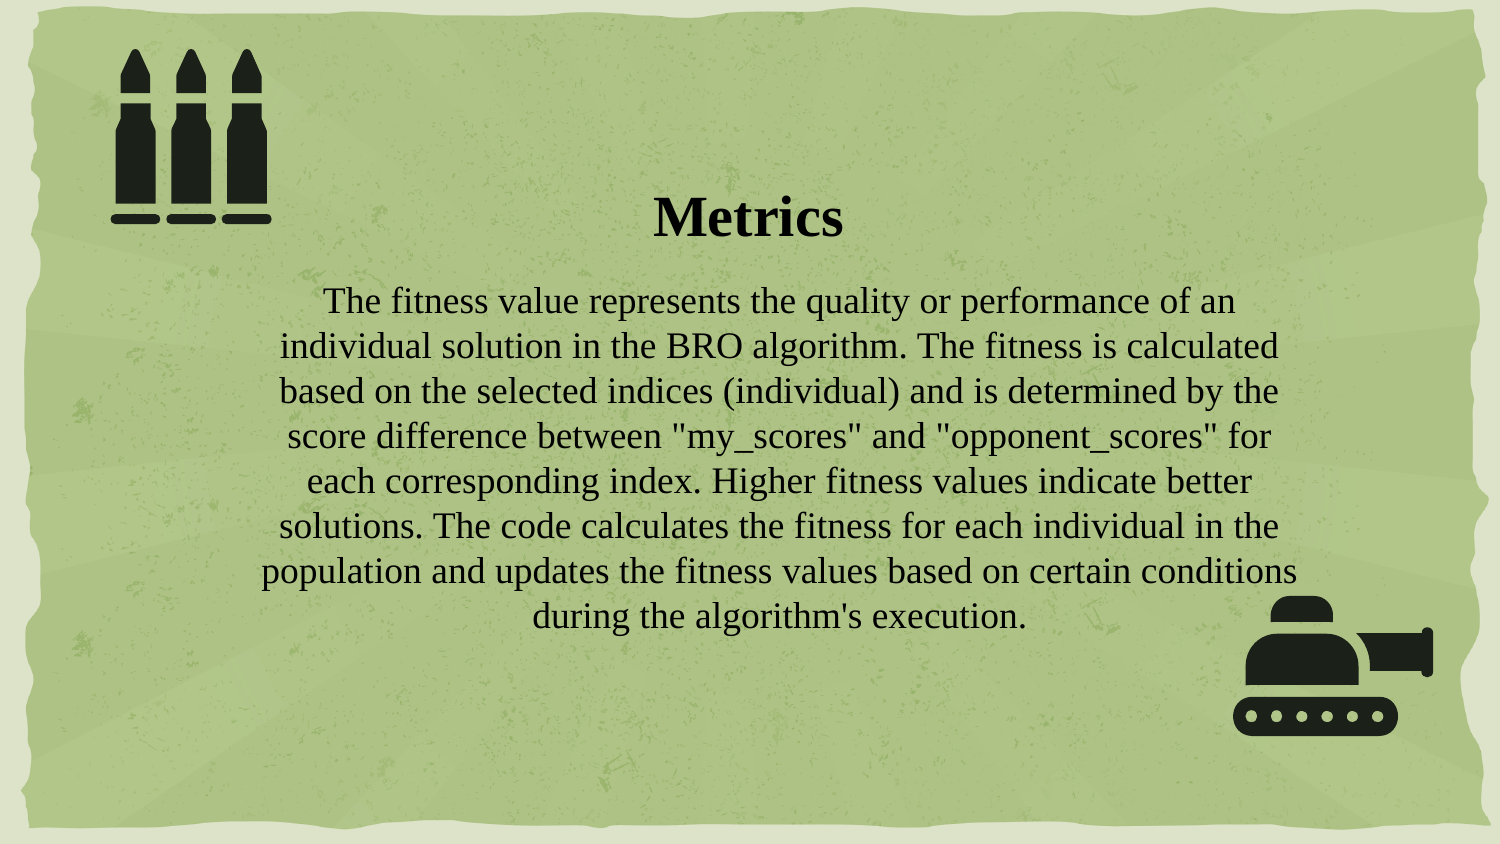

Metrics

The fitness value represents the quality or performance of an individual solution in the BRO algorithm. The fitness is calculated based on the selected indices (individual) and is determined by the score difference between "my_scores" and "opponent_scores" for each corresponding index. Higher fitness values indicate better solutions. The code calculates the fitness for each individual in the population and updates the fitness values based on certain conditions during the algorithm's execution.